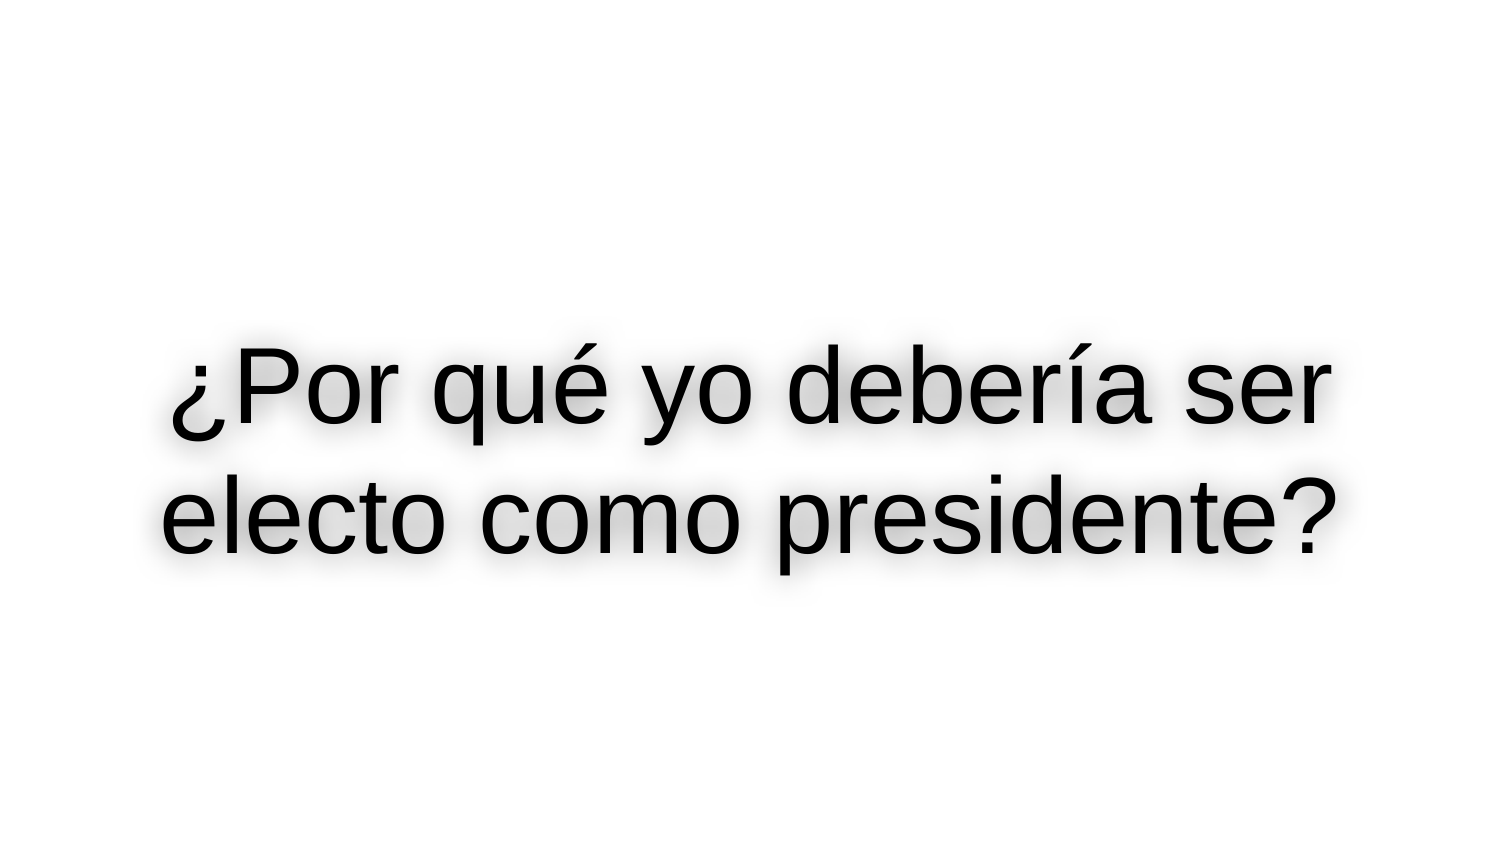

# ¿Por qué yo debería ser electo como presidente?